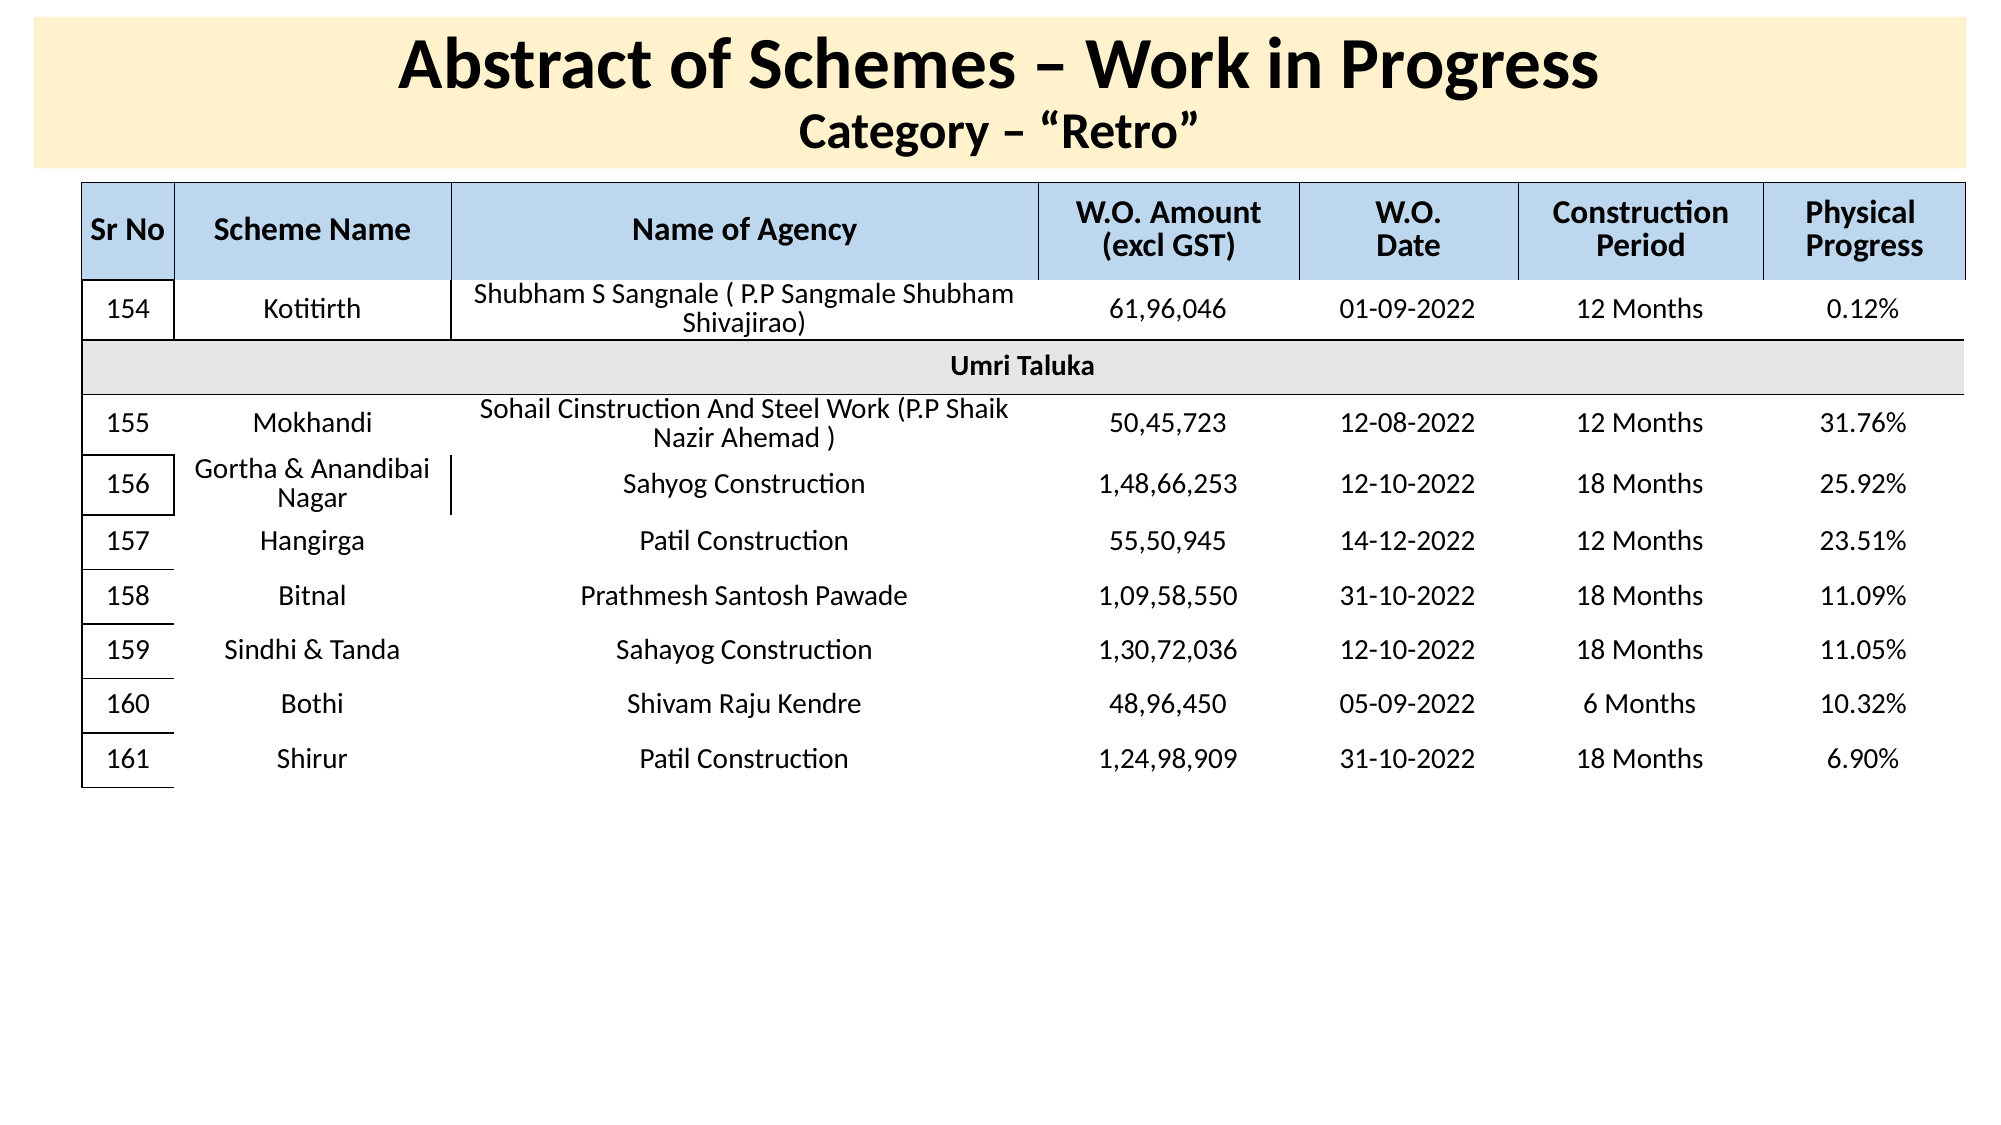

# Abstract of Schemes – Work in Progress Category – “Retro”
| Sr No | Scheme Name | Name of Agency | W.O. Amount (excl GST) | W.O. Date | Construction Period | Physical Progress |
| --- | --- | --- | --- | --- | --- | --- |
| 154 | Kotitirth | Shubham S Sangnale ( P.P Sangmale Shubham Shivajirao) | 61,96,046 | 01-09-2022 | 12 Months | 0.12% |
| --- | --- | --- | --- | --- | --- | --- |
| Umri Taluka |  |  |  |  |  |  |
| 155 | Mokhandi | Sohail Cinstruction And Steel Work (P.P Shaik Nazir Ahemad ) | 50,45,723 | 12-08-2022 | 12 Months | 31.76% |
| 156 | Gortha & Anandibai Nagar | Sahyog Construction | 1,48,66,253 | 12-10-2022 | 18 Months | 25.92% |
| 157 | Hangirga | Patil Construction | 55,50,945 | 14-12-2022 | 12 Months | 23.51% |
| 158 | Bitnal | Prathmesh Santosh Pawade | 1,09,58,550 | 31-10-2022 | 18 Months | 11.09% |
| 159 | Sindhi & Tanda | Sahayog Construction | 1,30,72,036 | 12-10-2022 | 18 Months | 11.05% |
| 160 | Bothi | Shivam Raju Kendre | 48,96,450 | 05-09-2022 | 6 Months | 10.32% |
| 161 | Shirur | Patil Construction | 1,24,98,909 | 31-10-2022 | 18 Months | 6.90% |